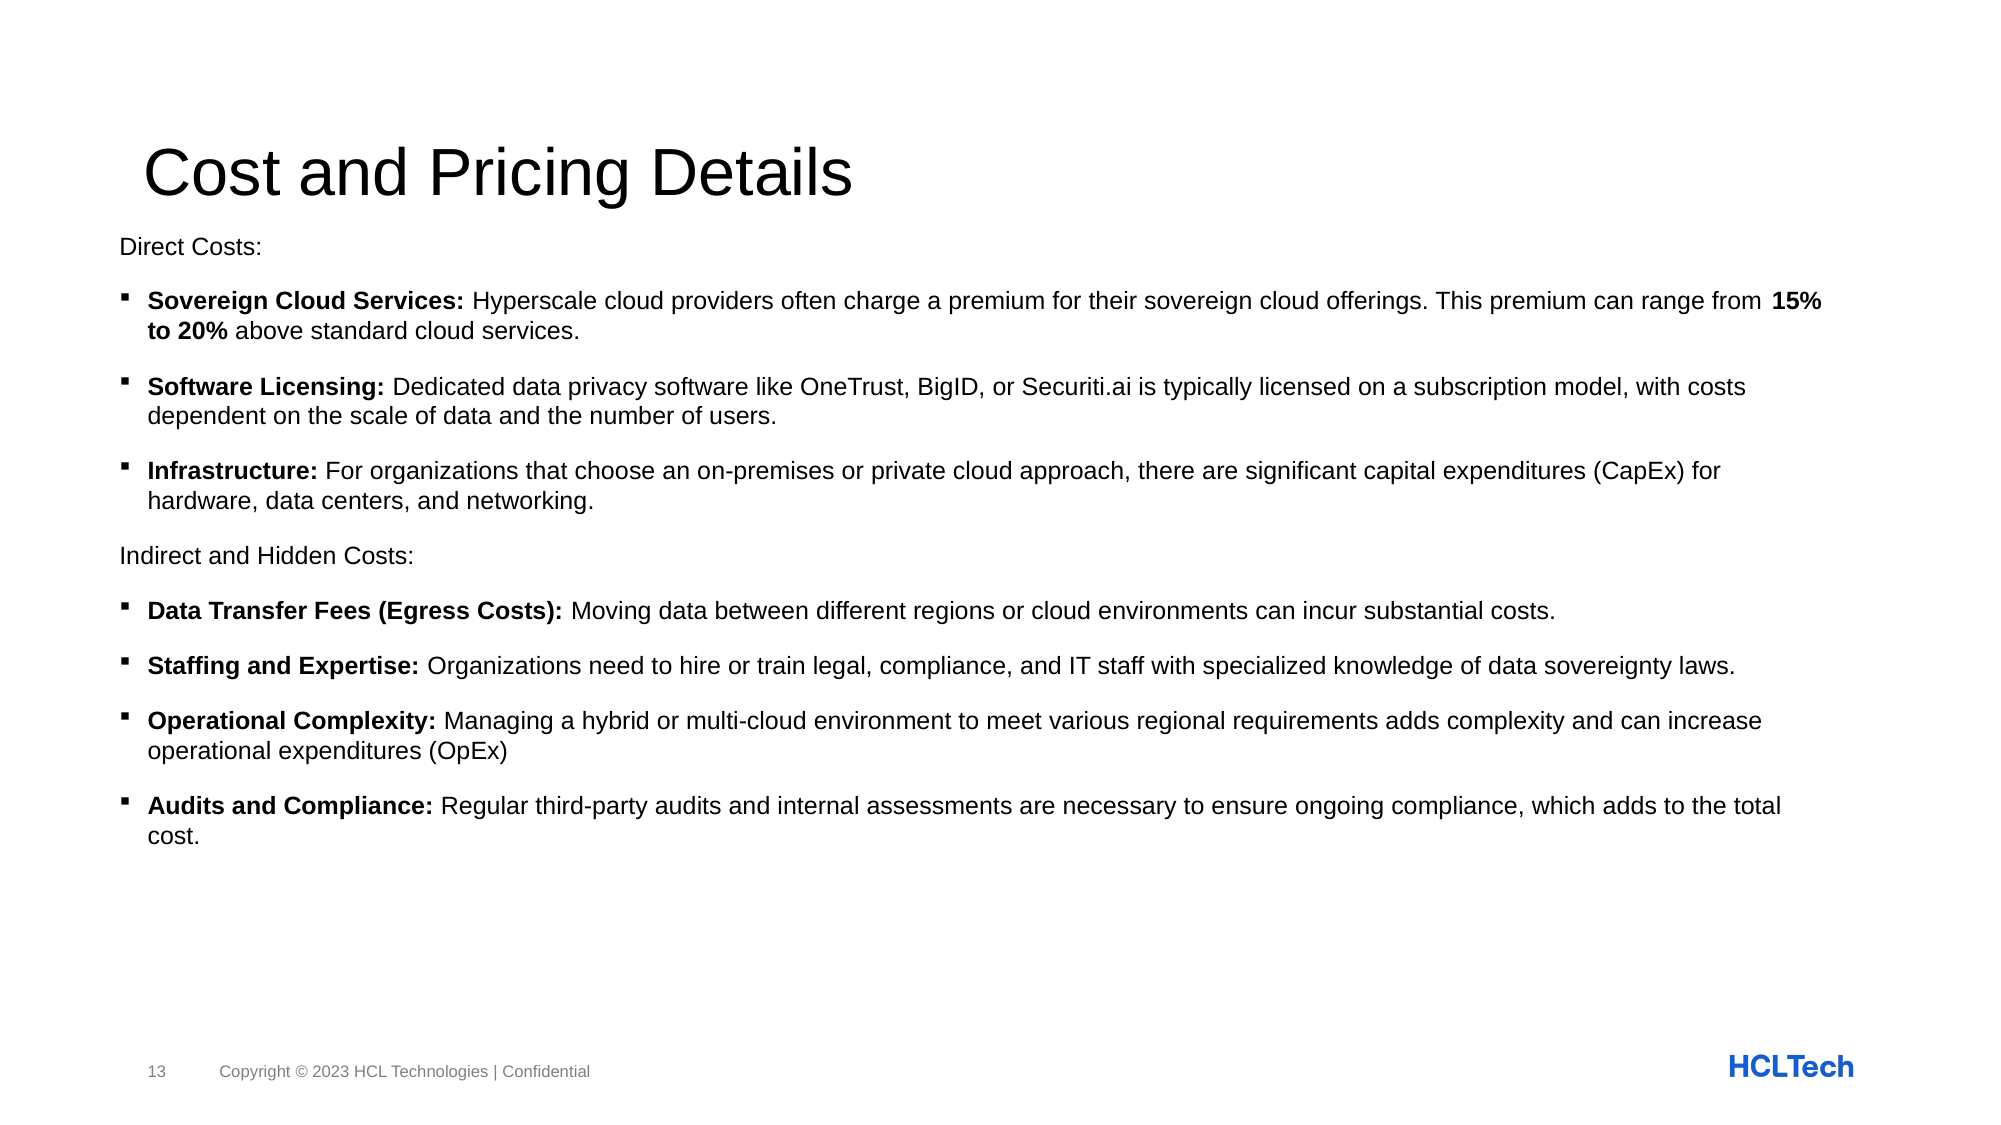

# Cost and Pricing Details
Direct Costs:
Sovereign Cloud Services: Hyperscale cloud providers often charge a premium for their sovereign cloud offerings. This premium can range from 15% to 20% above standard cloud services.
Software Licensing: Dedicated data privacy software like OneTrust, BigID, or Securiti.ai is typically licensed on a subscription model, with costs dependent on the scale of data and the number of users.
Infrastructure: For organizations that choose an on-premises or private cloud approach, there are significant capital expenditures (CapEx) for hardware, data centers, and networking.
Indirect and Hidden Costs:
Data Transfer Fees (Egress Costs): Moving data between different regions or cloud environments can incur substantial costs.
Staffing and Expertise: Organizations need to hire or train legal, compliance, and IT staff with specialized knowledge of data sovereignty laws.
Operational Complexity: Managing a hybrid or multi-cloud environment to meet various regional requirements adds complexity and can increase operational expenditures (OpEx)
Audits and Compliance: Regular third-party audits and internal assessments are necessary to ensure ongoing compliance, which adds to the total cost.

13
Copyright © 2023 HCL Technologies | Confidential